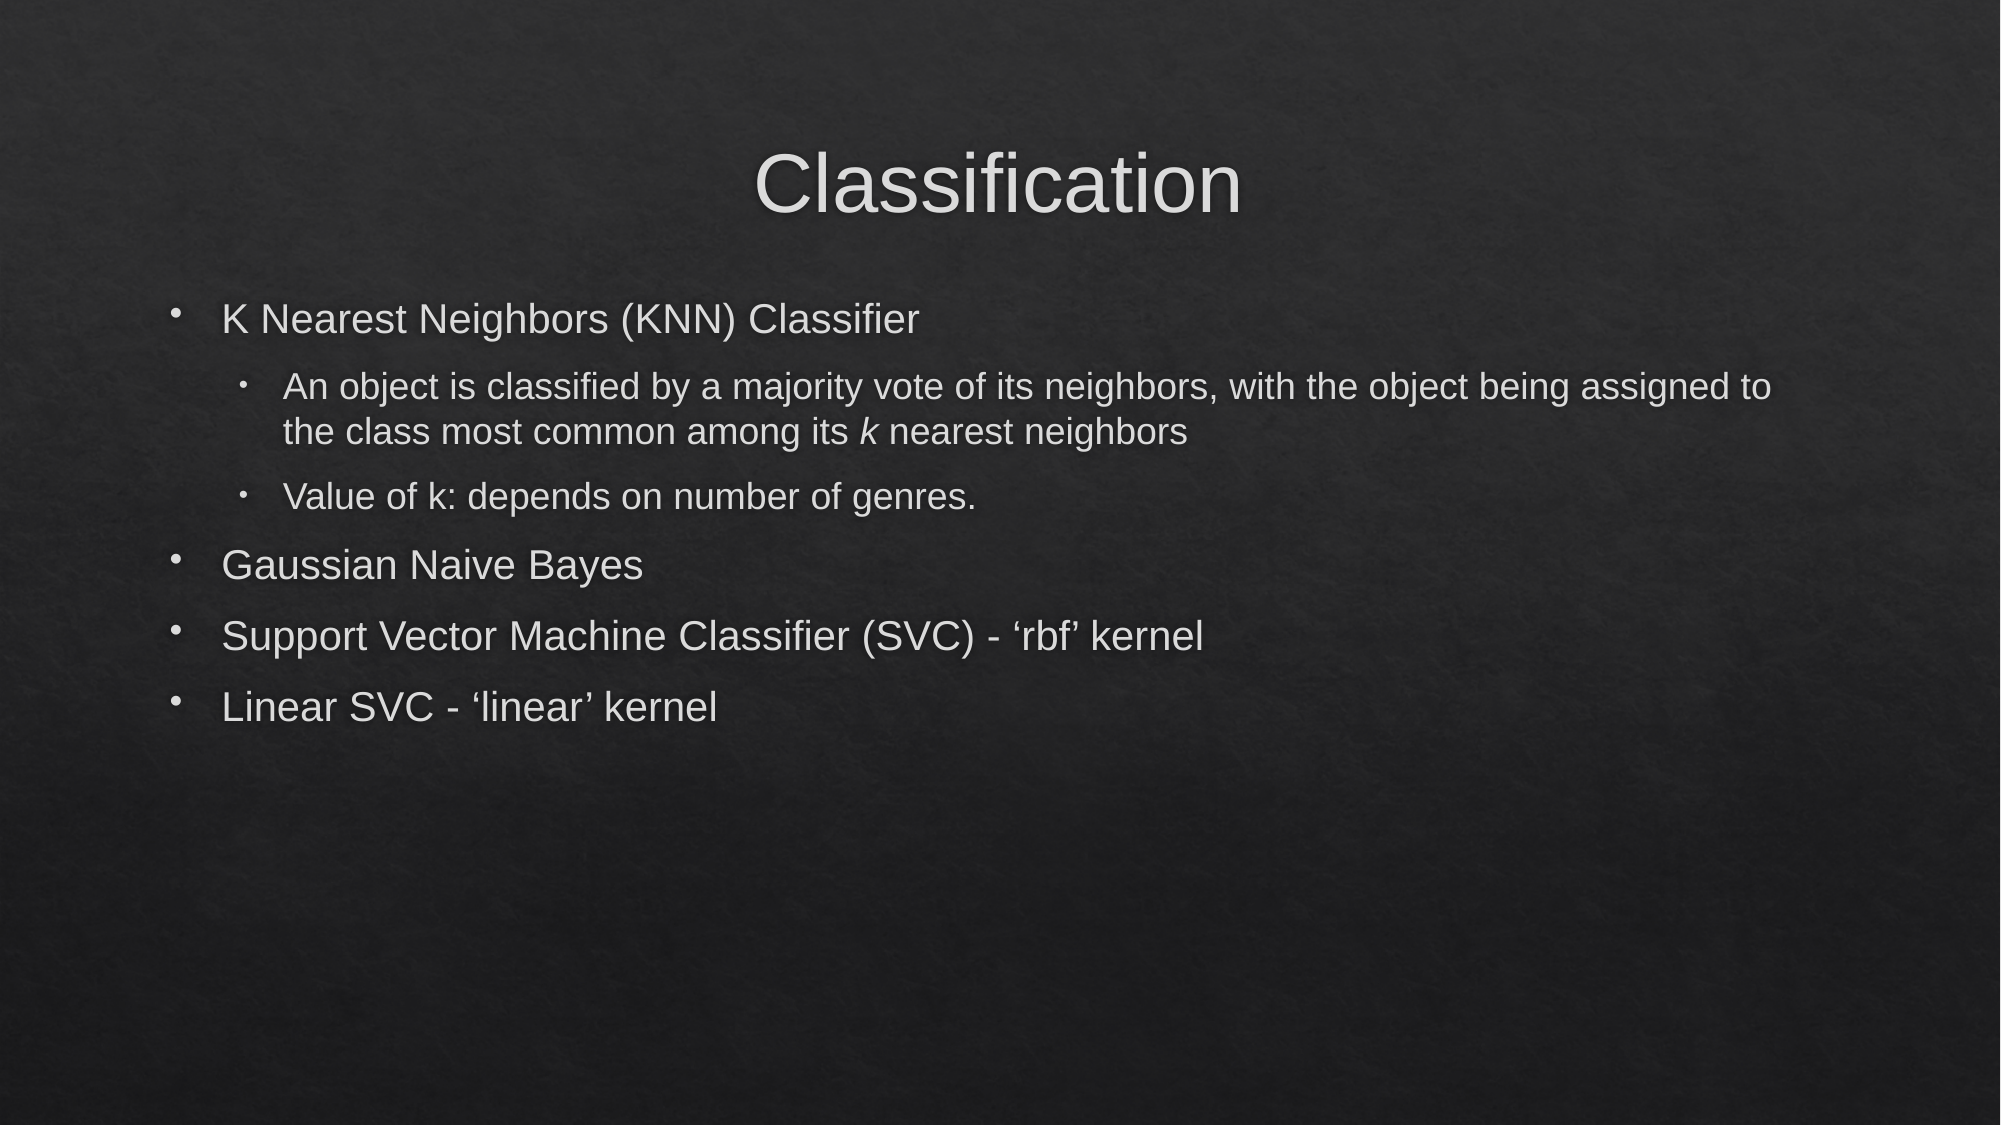

# Classification
K Nearest Neighbors (KNN) Classifier
An object is classified by a majority vote of its neighbors, with the object being assigned to the class most common among its k nearest neighbors
Value of k: depends on number of genres.
Gaussian Naive Bayes
Support Vector Machine Classifier (SVC) - ‘rbf’ kernel
Linear SVC - ‘linear’ kernel